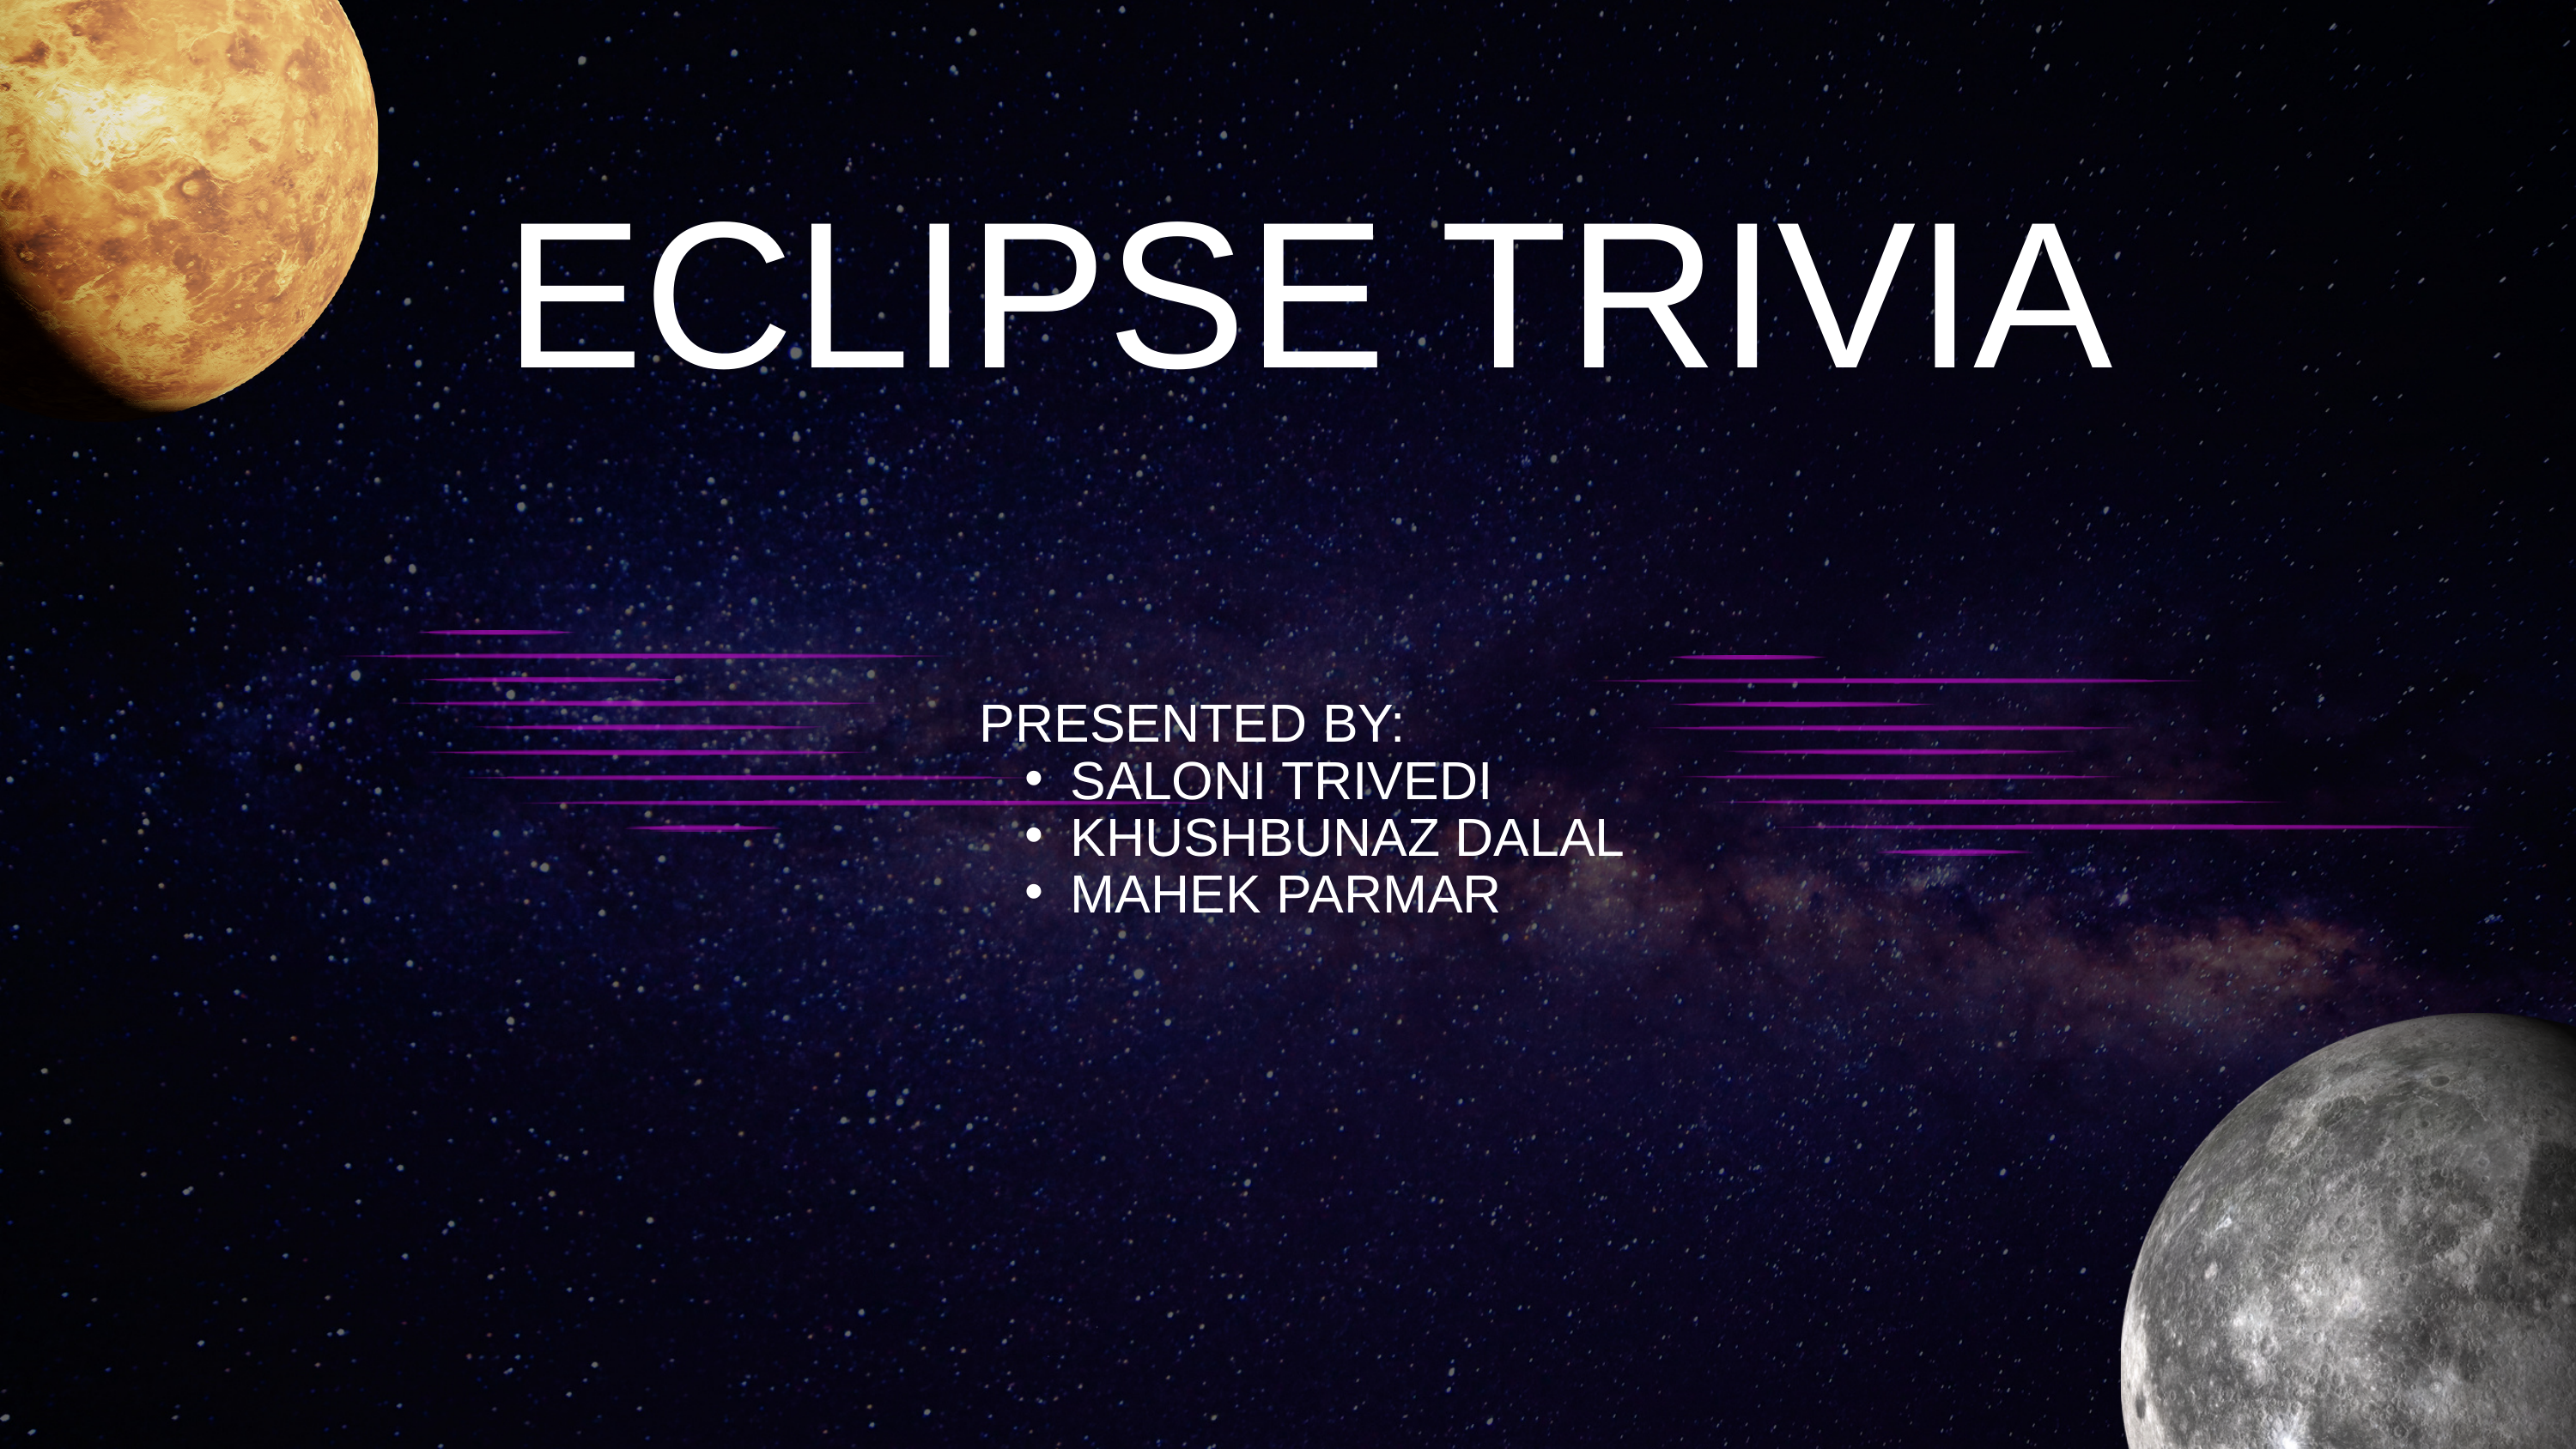

ECLIPSE TRIVIA

PRESENTED BY:
SALONI TRIVEDI
KHUSHBUNAZ DALAL
MAHEK PARMAR